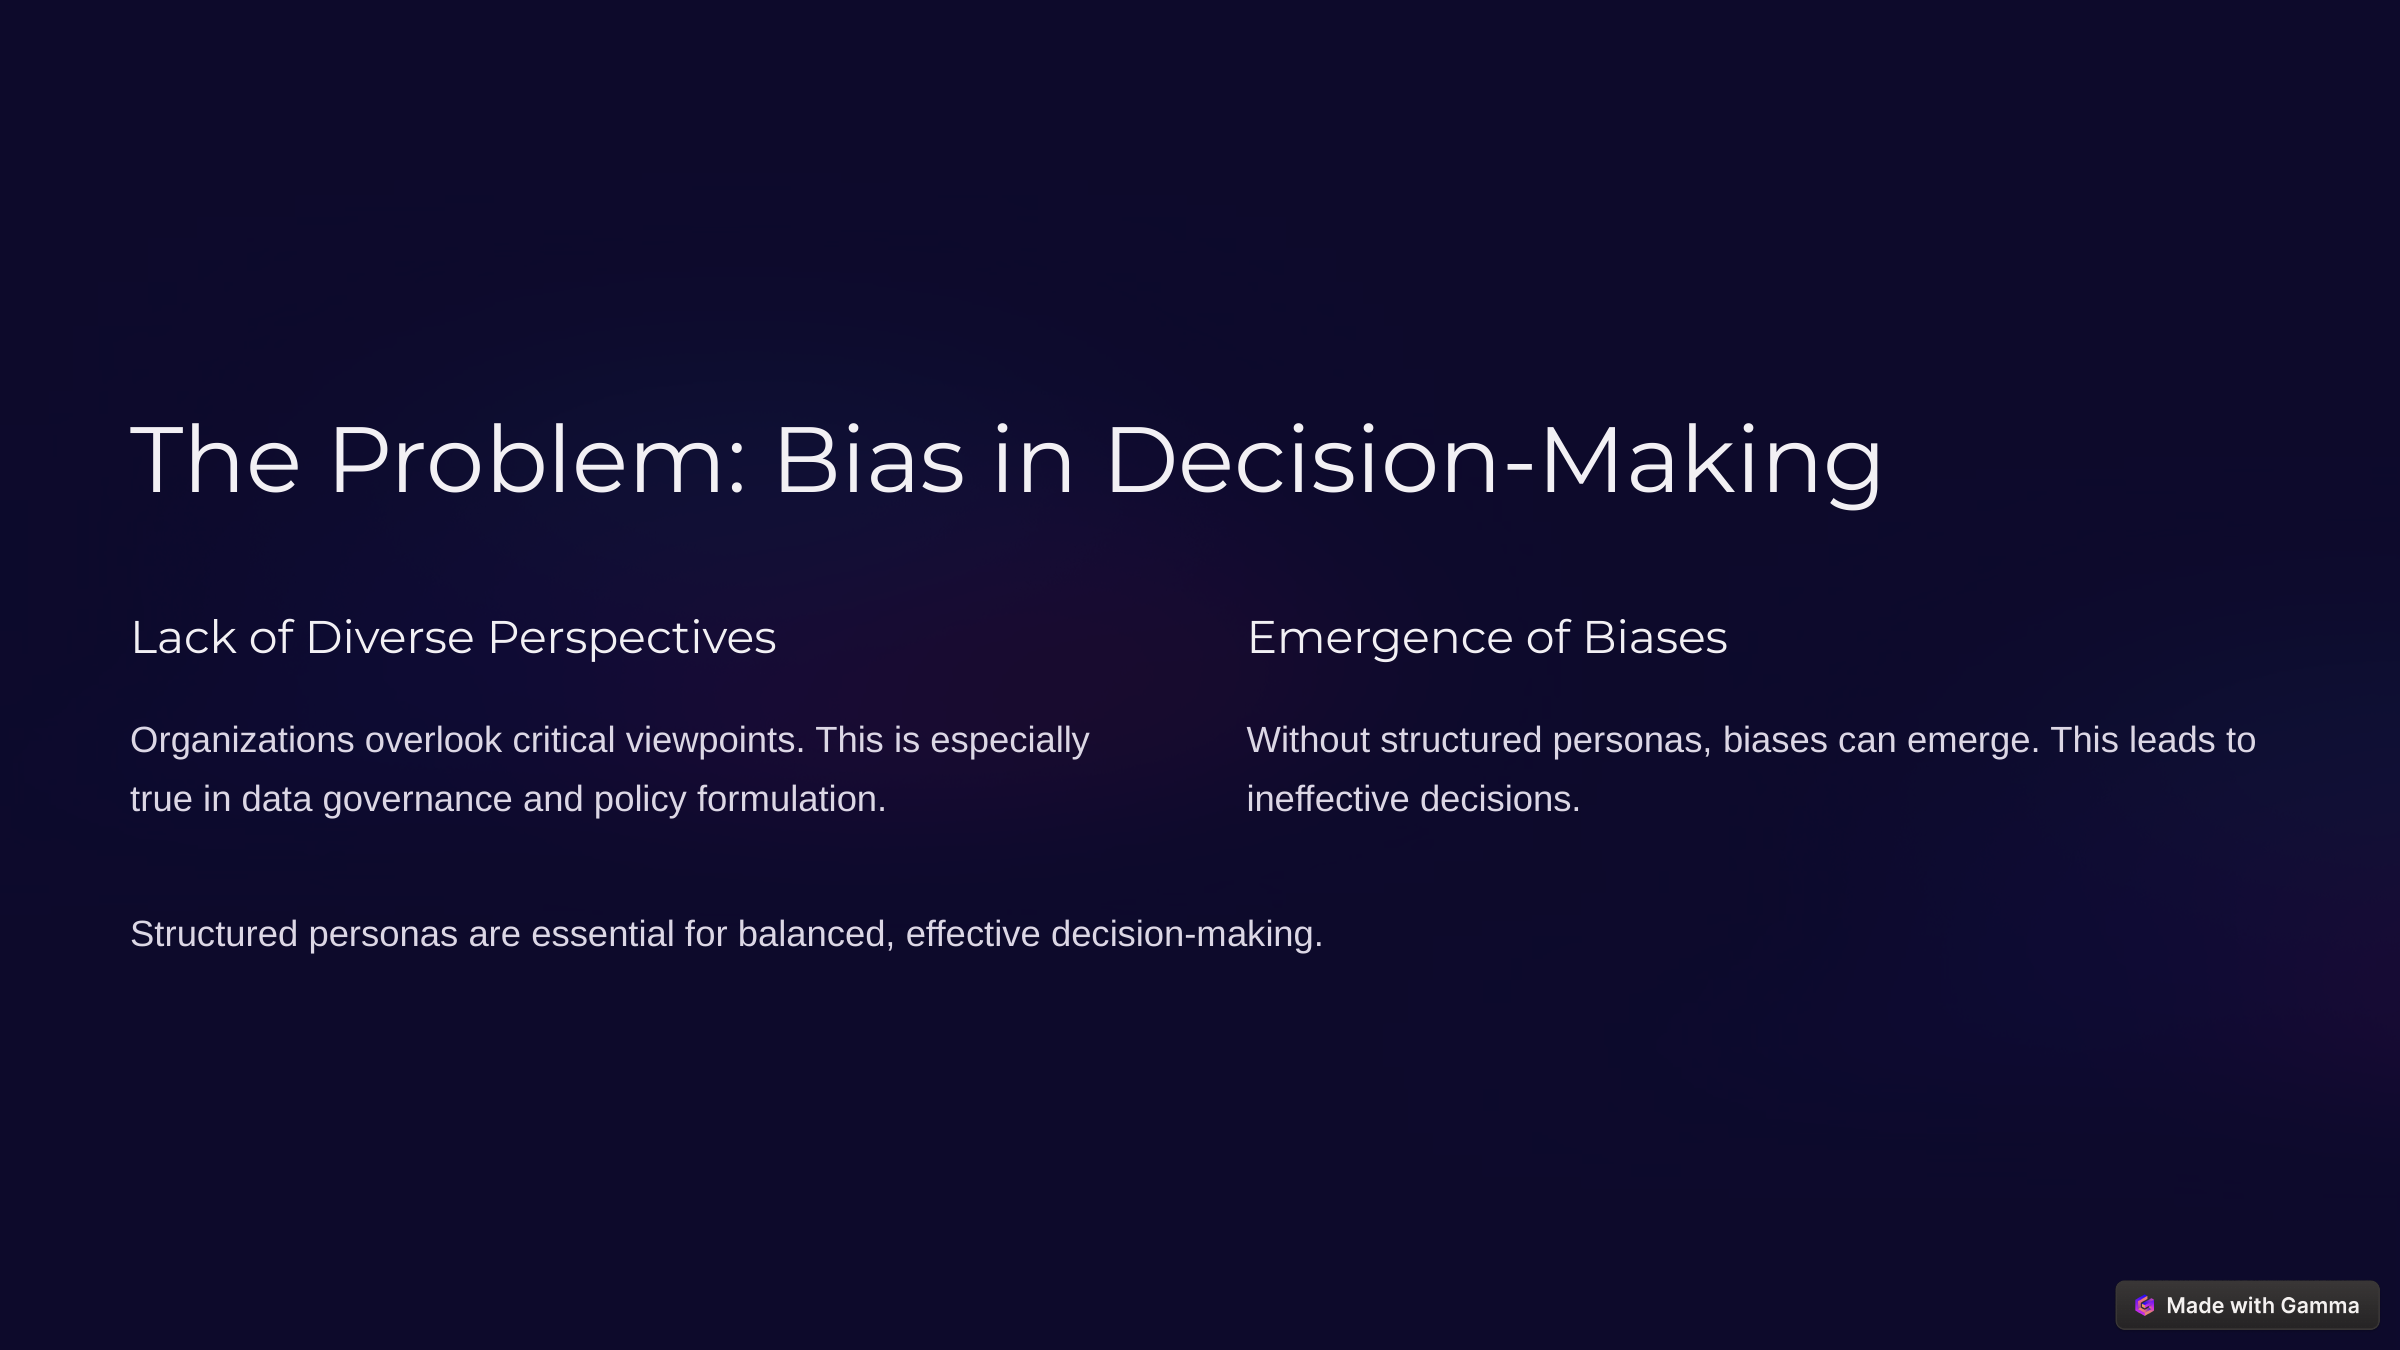

The Problem: Bias in Decision-Making
Lack of Diverse Perspectives
Emergence of Biases
Organizations overlook critical viewpoints. This is especially true in data governance and policy formulation.
Without structured personas, biases can emerge. This leads to ineffective decisions.
Structured personas are essential for balanced, effective decision-making.